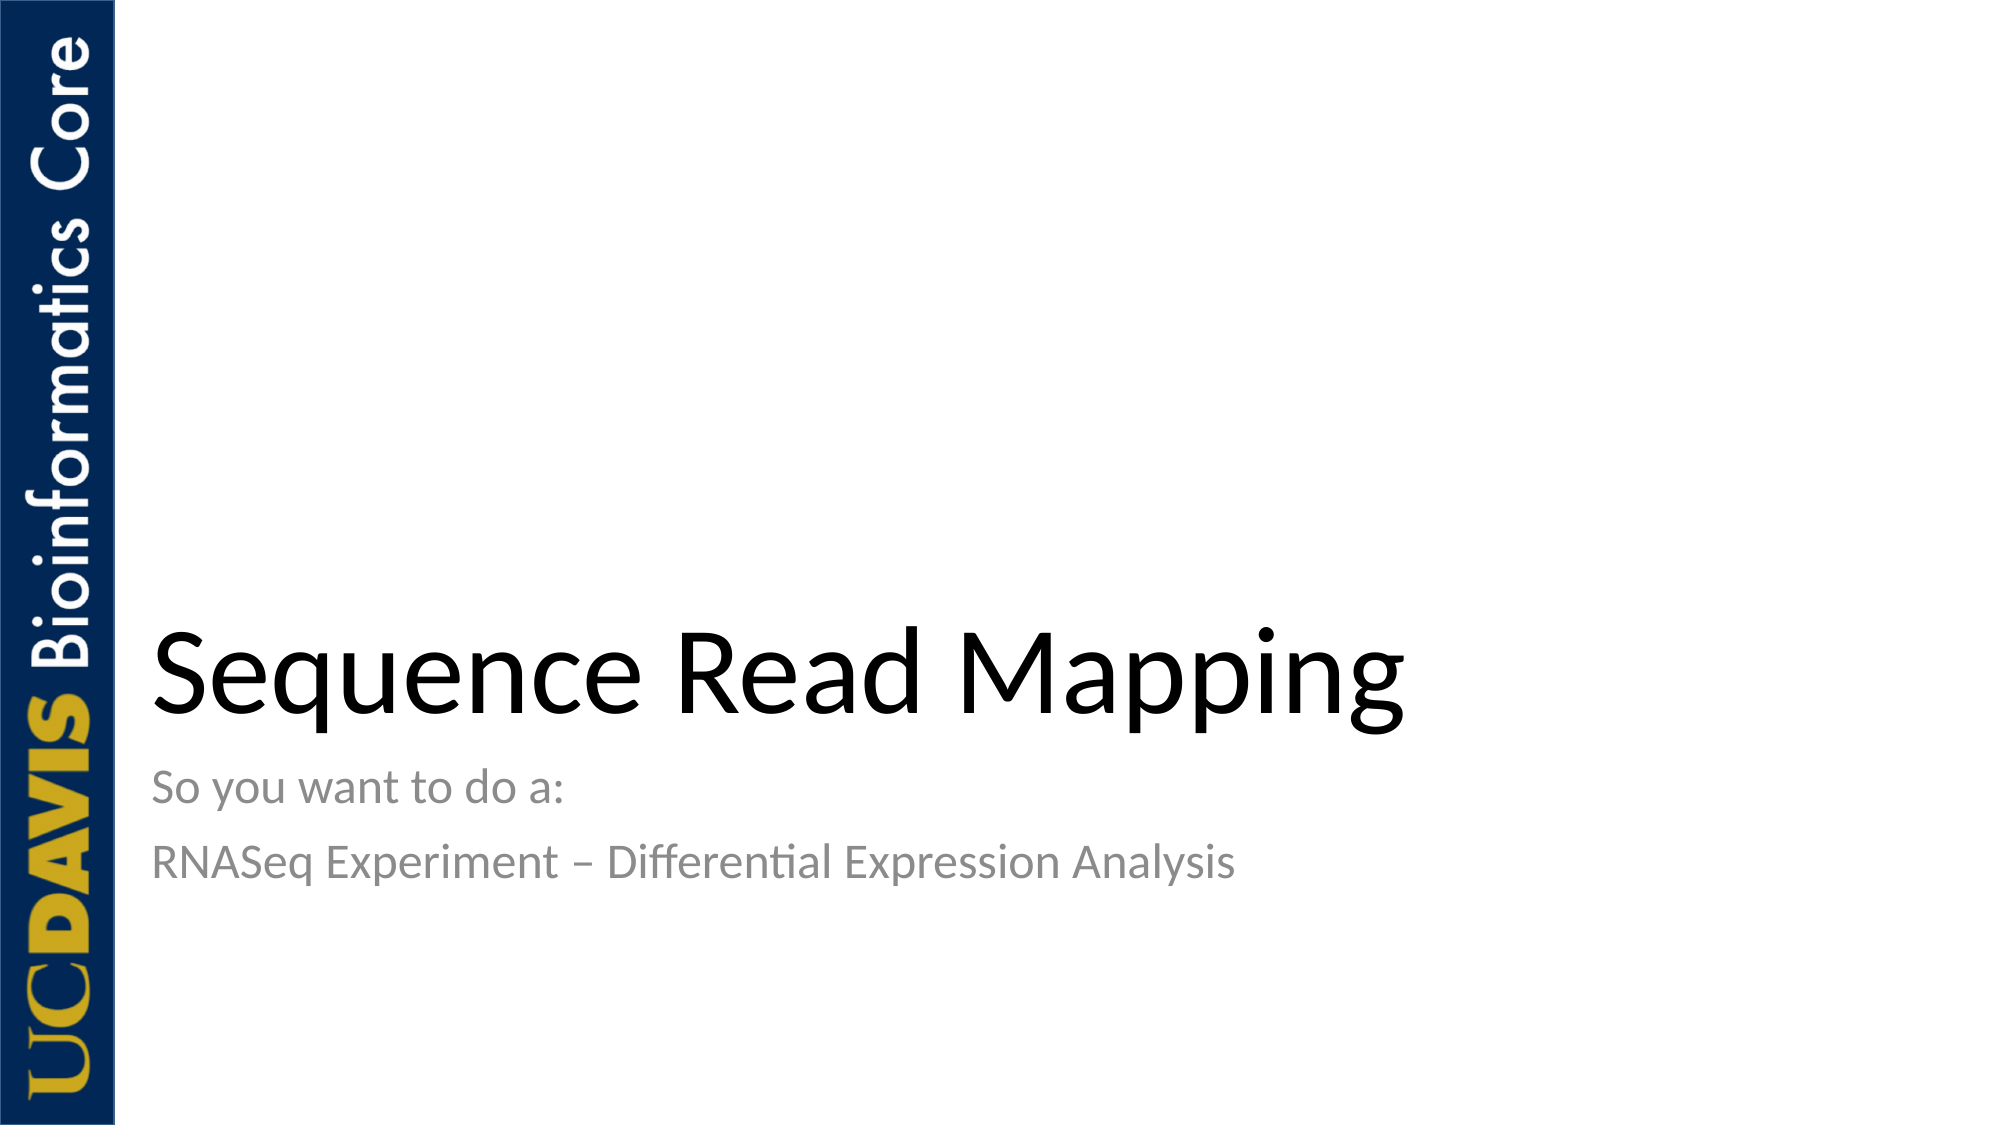

# Sequence Read Mapping
So you want to do a:
RNASeq Experiment – Differential Expression Analysis